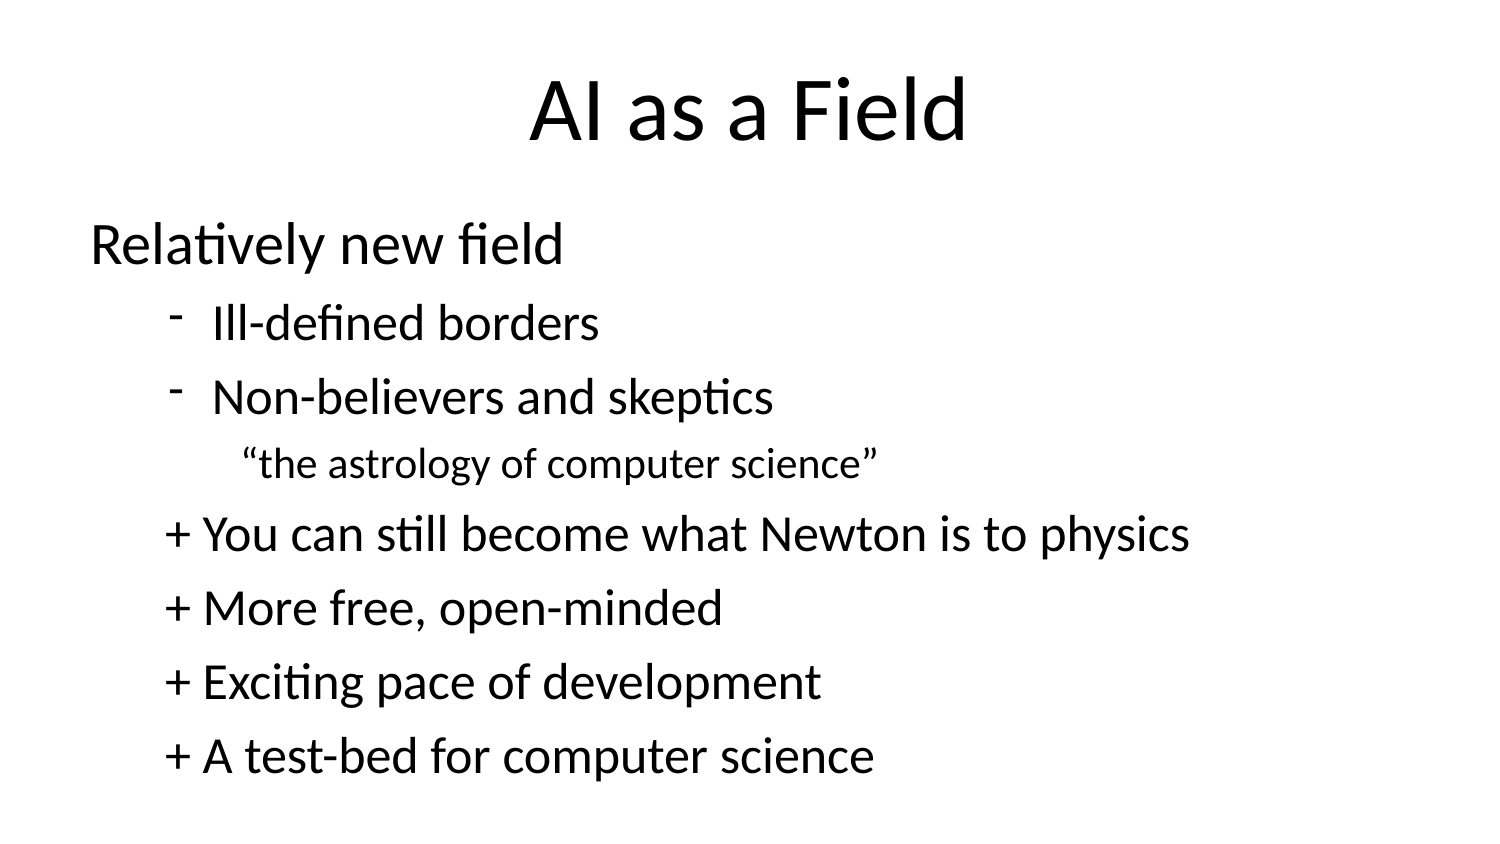

# AI as a Field
Relatively new field
Ill-defined borders
Non-believers and skeptics
“the astrology of computer science”
+ You can still become what Newton is to physics
+ More free, open-minded
+ Exciting pace of development
+ A test-bed for computer science